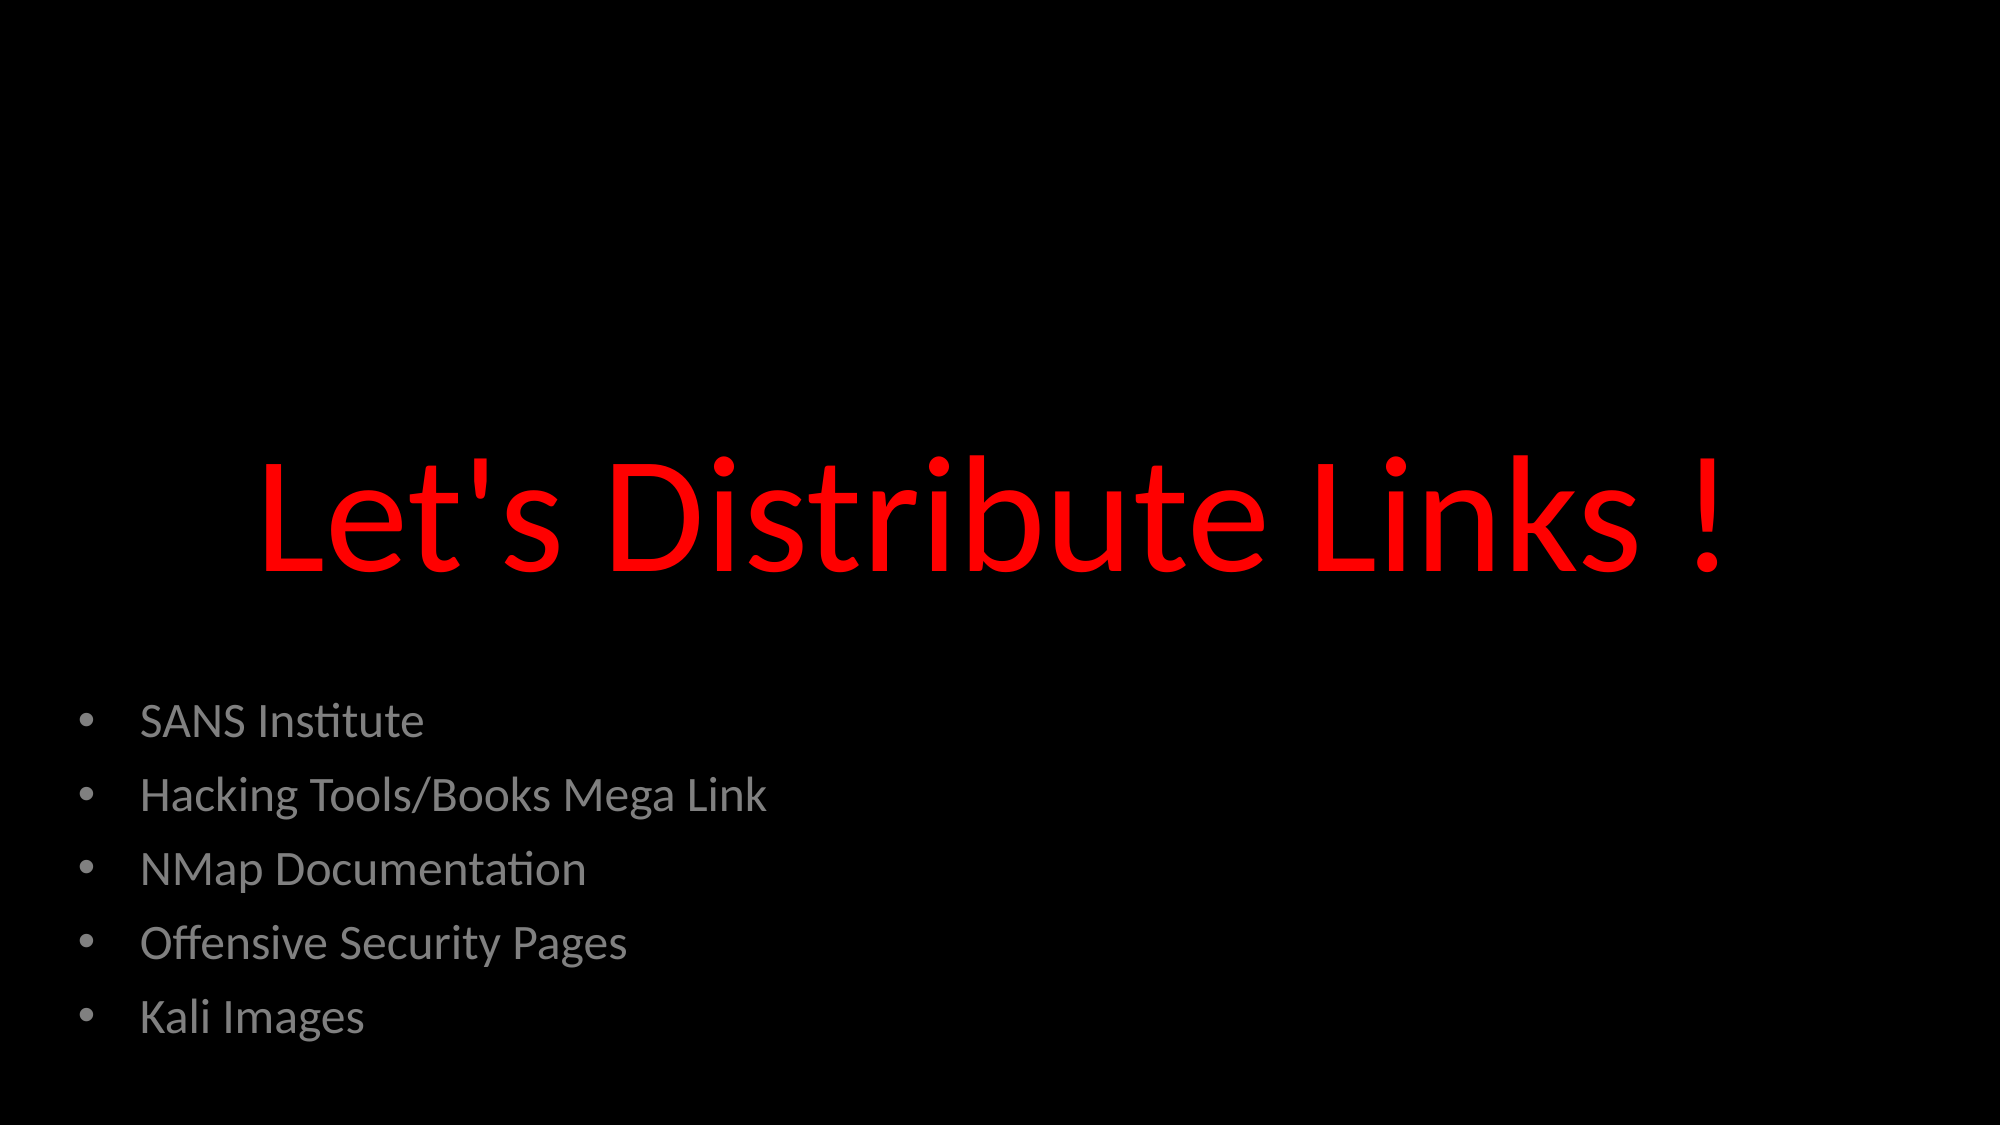

# Let's Distribute Links !
SANS Institute
Hacking Tools/Books Mega Link
NMap Documentation
Offensive Security Pages
Kali Images